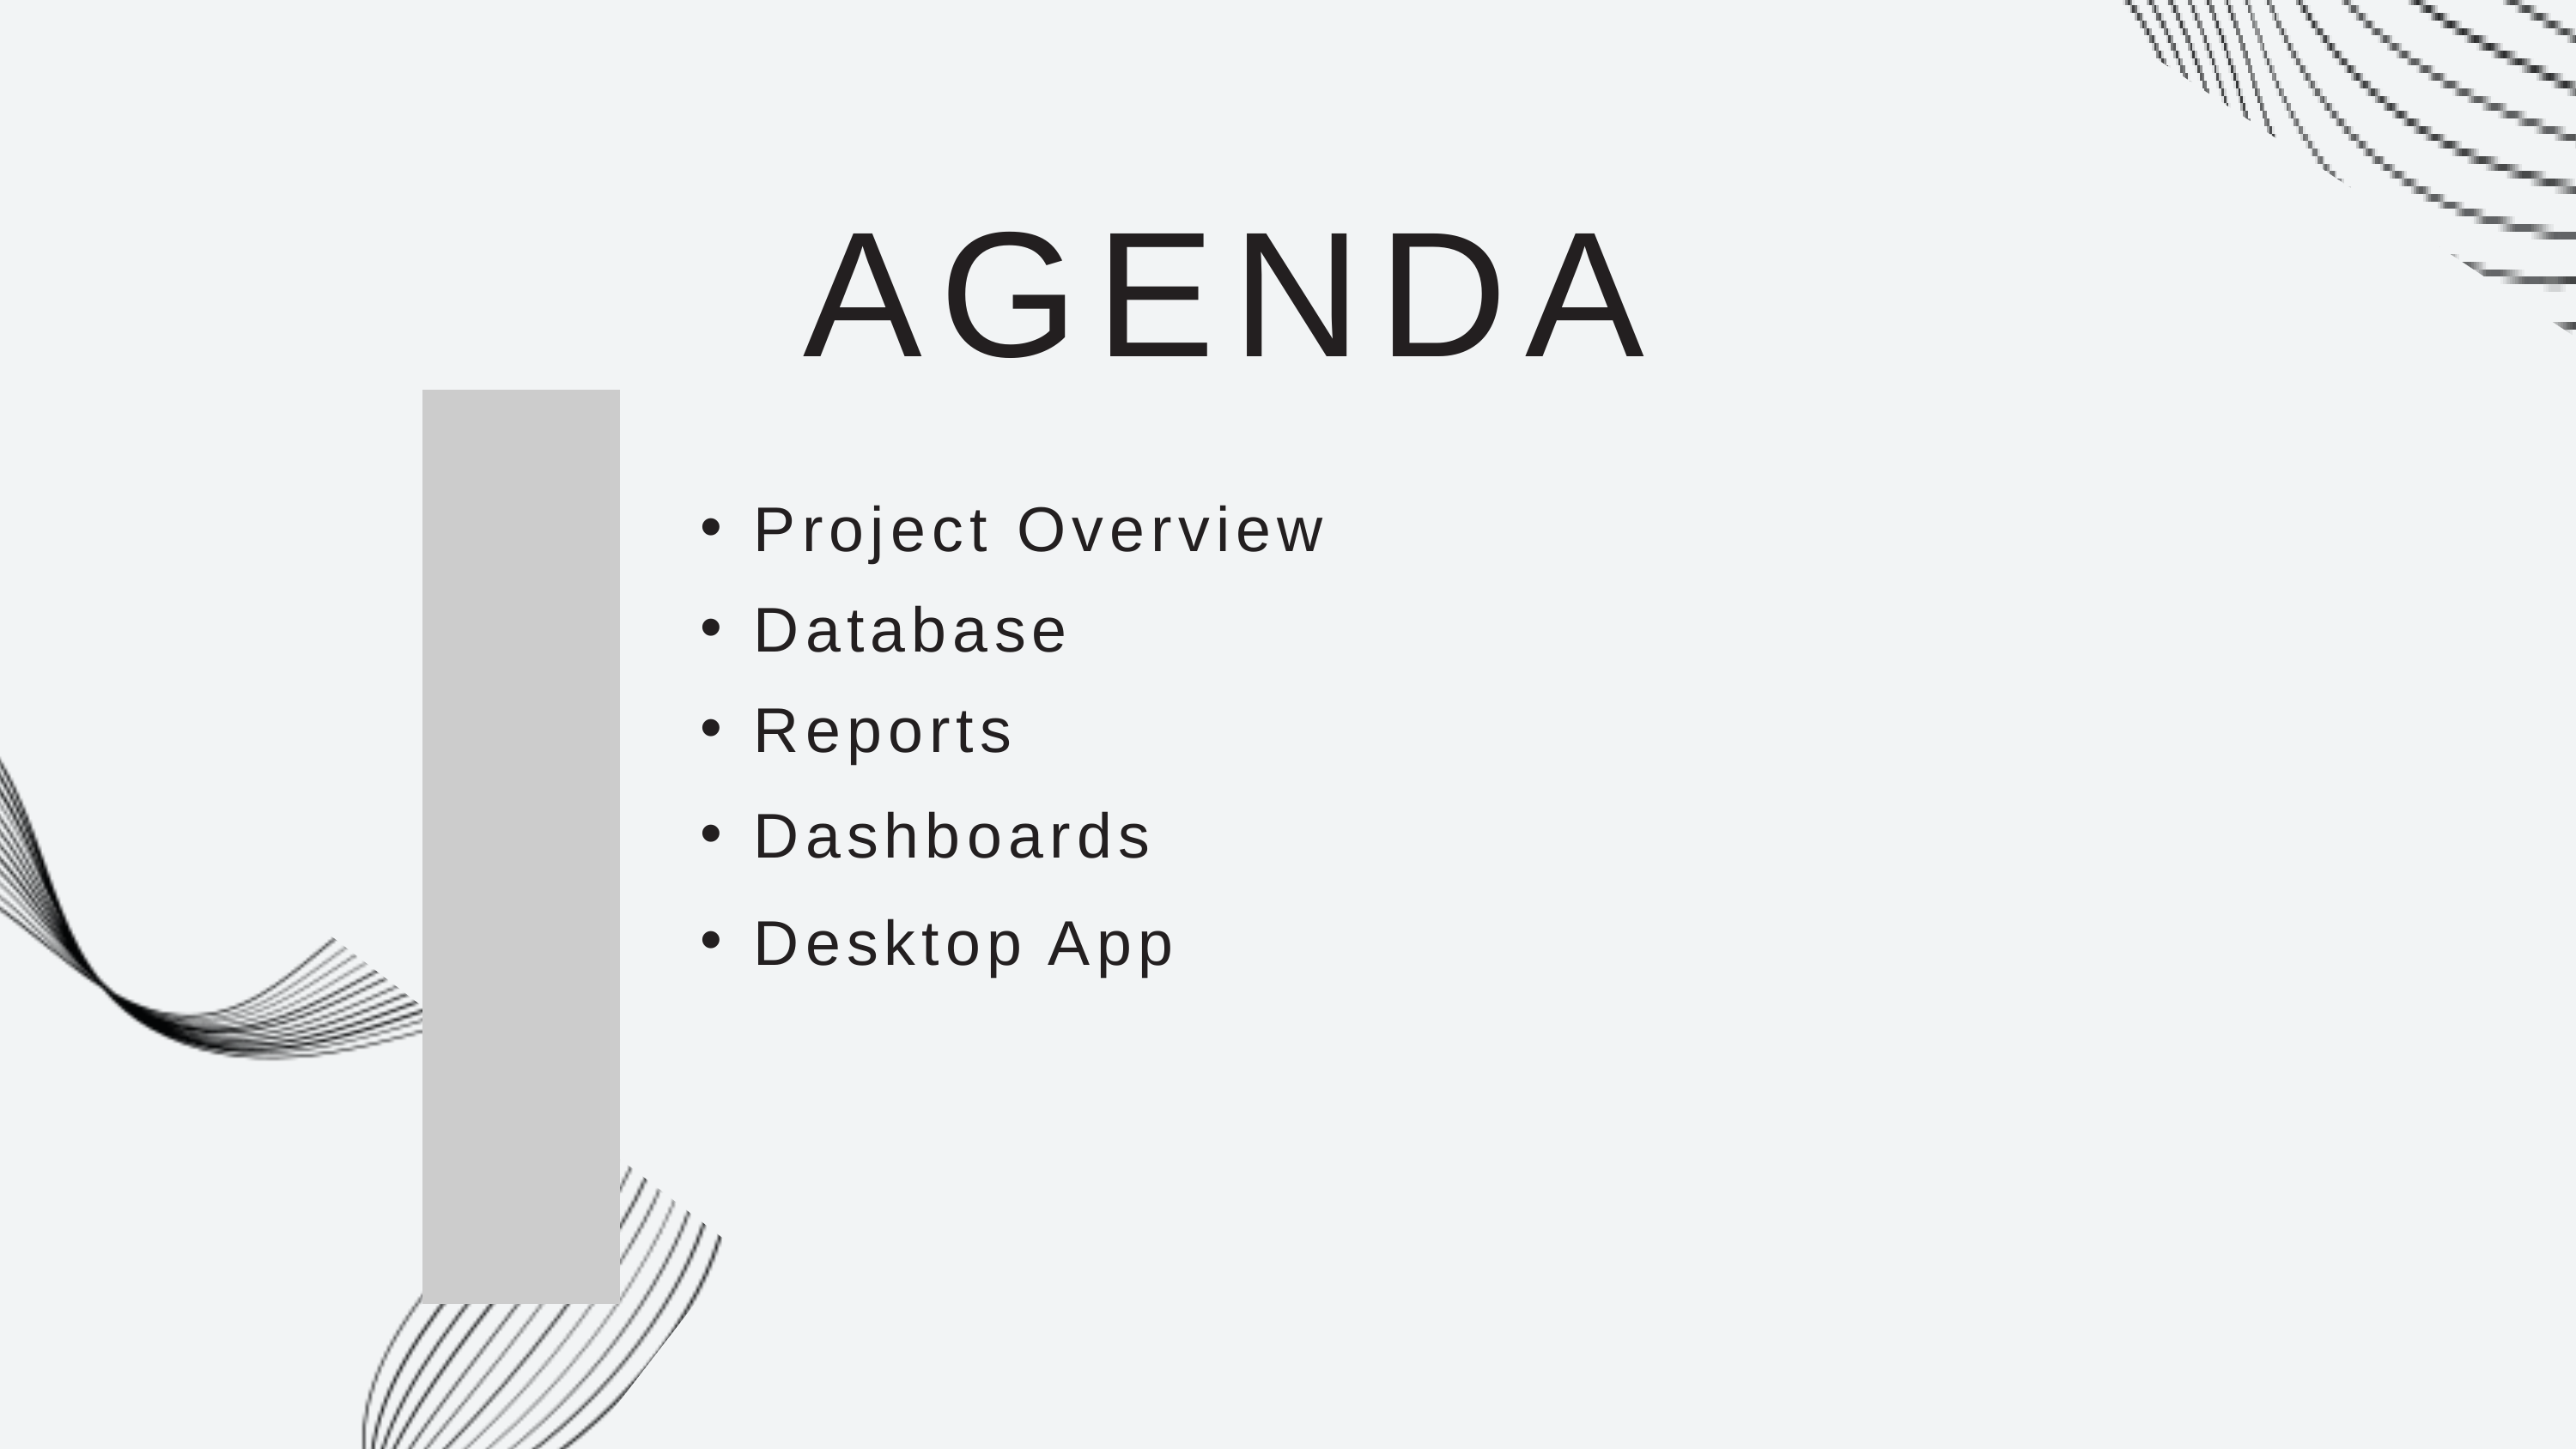

AGENDA

Project Overview
Database
Reports
Dashboards

Desktop App